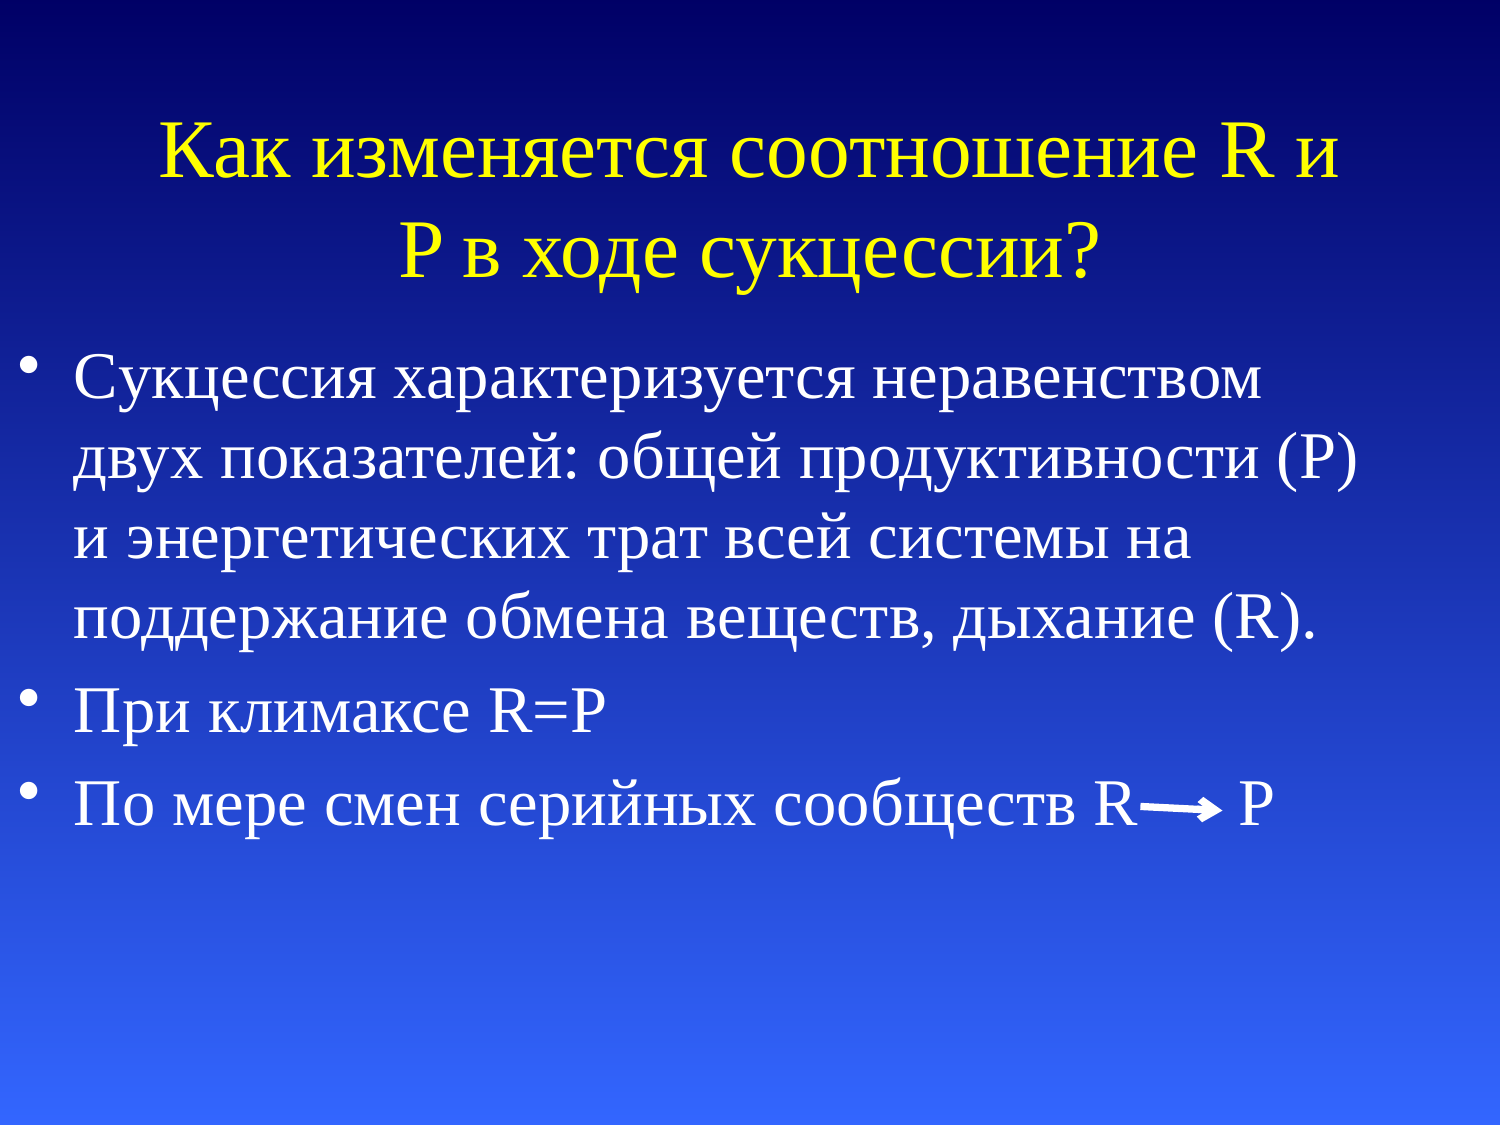

# Как изменяется соотношение R и P в ходе сукцессии?
Cукцессия характеризуется неравенством двух показателей: общей продуктивности (P) и энергетических трат всей системы на поддержание обмена веществ, дыхание (R).
При климаксе R=P
По мере смен серийных сообществ R      P